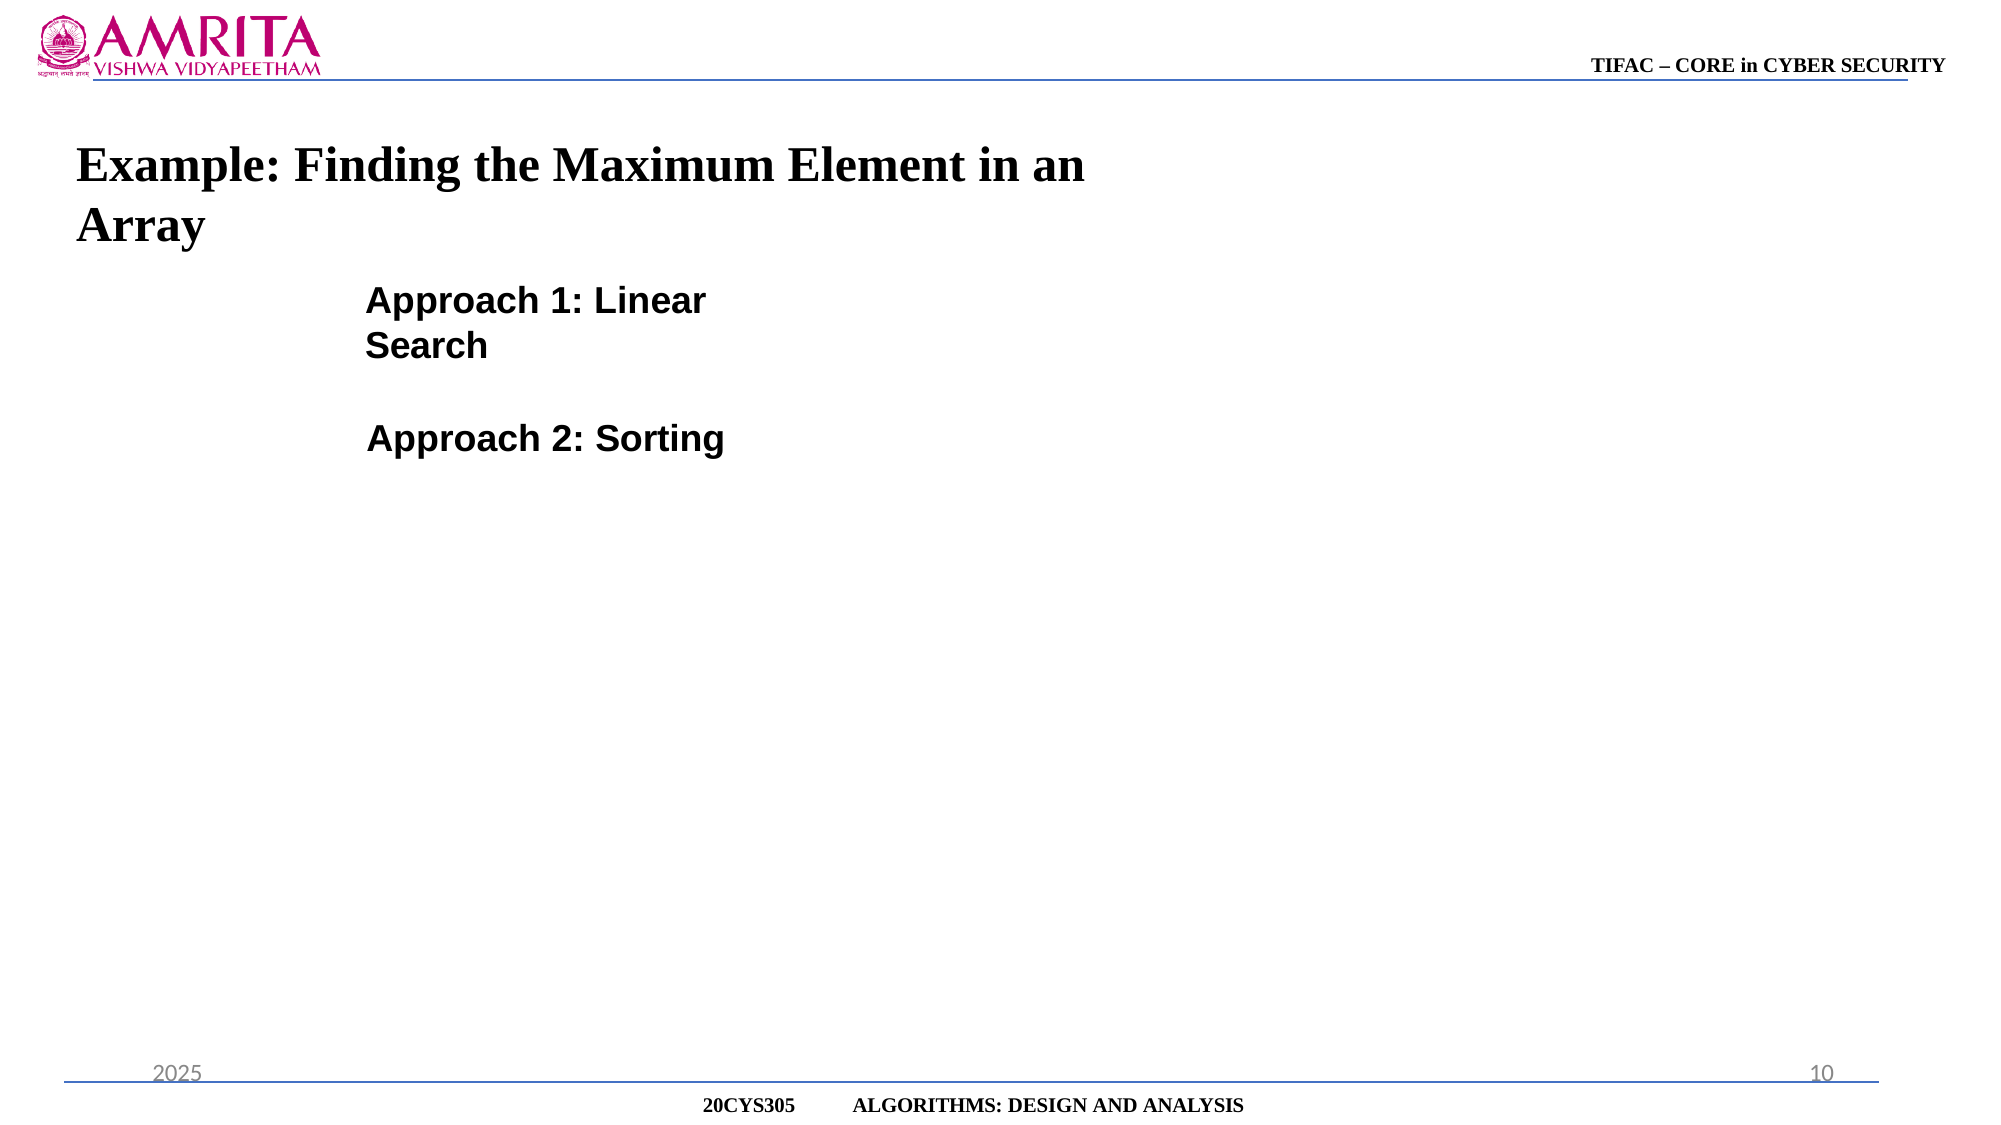

TIFAC – CORE in CYBER SECURITY
# Example: Finding the Maximum Element in an Array
Approach 1: Linear Search
Approach 2: Sorting
2025
10
20CYS305
ALGORITHMS: DESIGN AND ANALYSIS